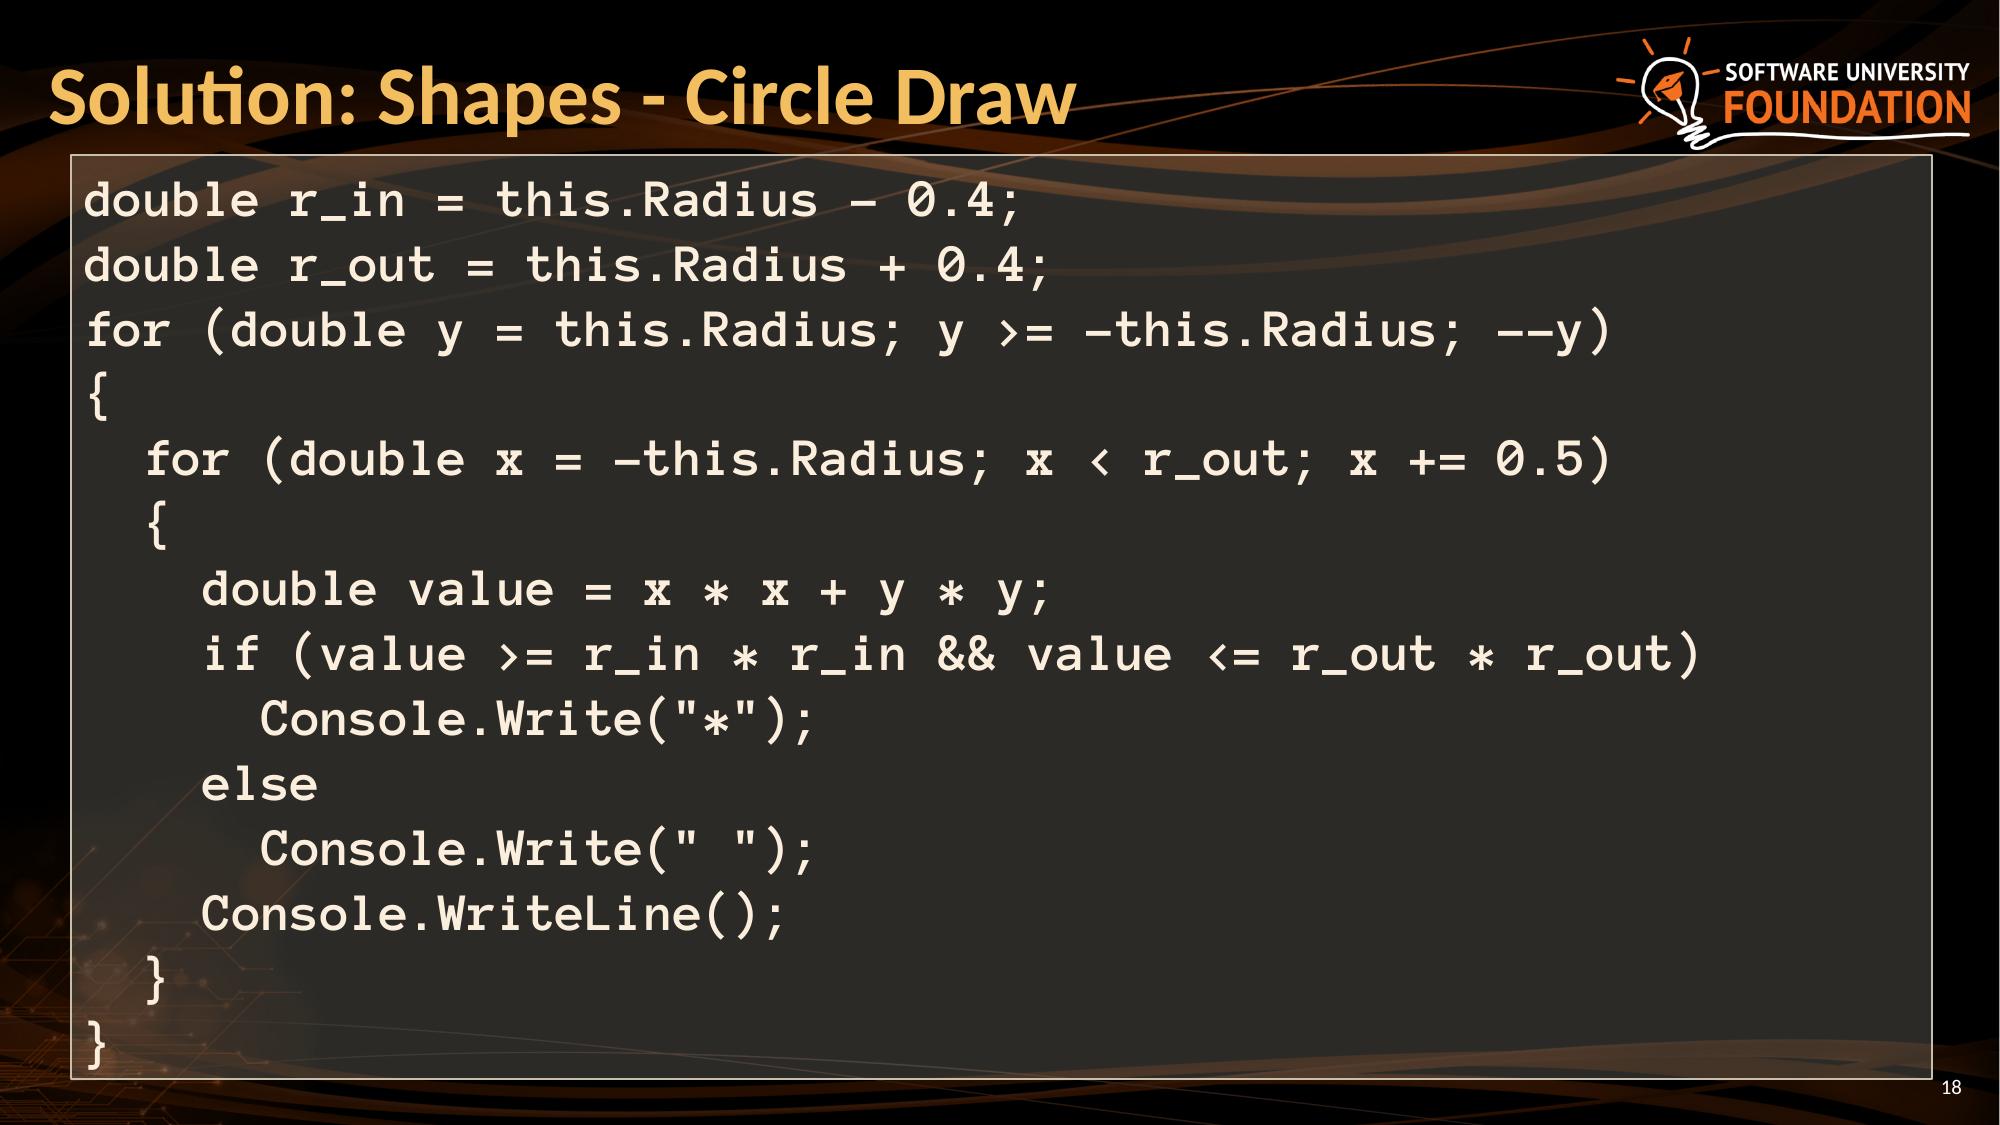

# Solution: Shapes - Circle Draw
double r_in = this.Radius - 0.4;
double r_out = this.Radius + 0.4;
for (double y = this.Radius; y >= -this.Radius; --y)
{
  for (double x = -this.Radius; x < r_out; x += 0.5)
  {
    double value = x * x + y * y;
    if (value >= r_in * r_in && value <= r_out * r_out)
      Console.Write("*");
    else
      Console.Write(" ");
    Console.WriteLine();
  }
}
18